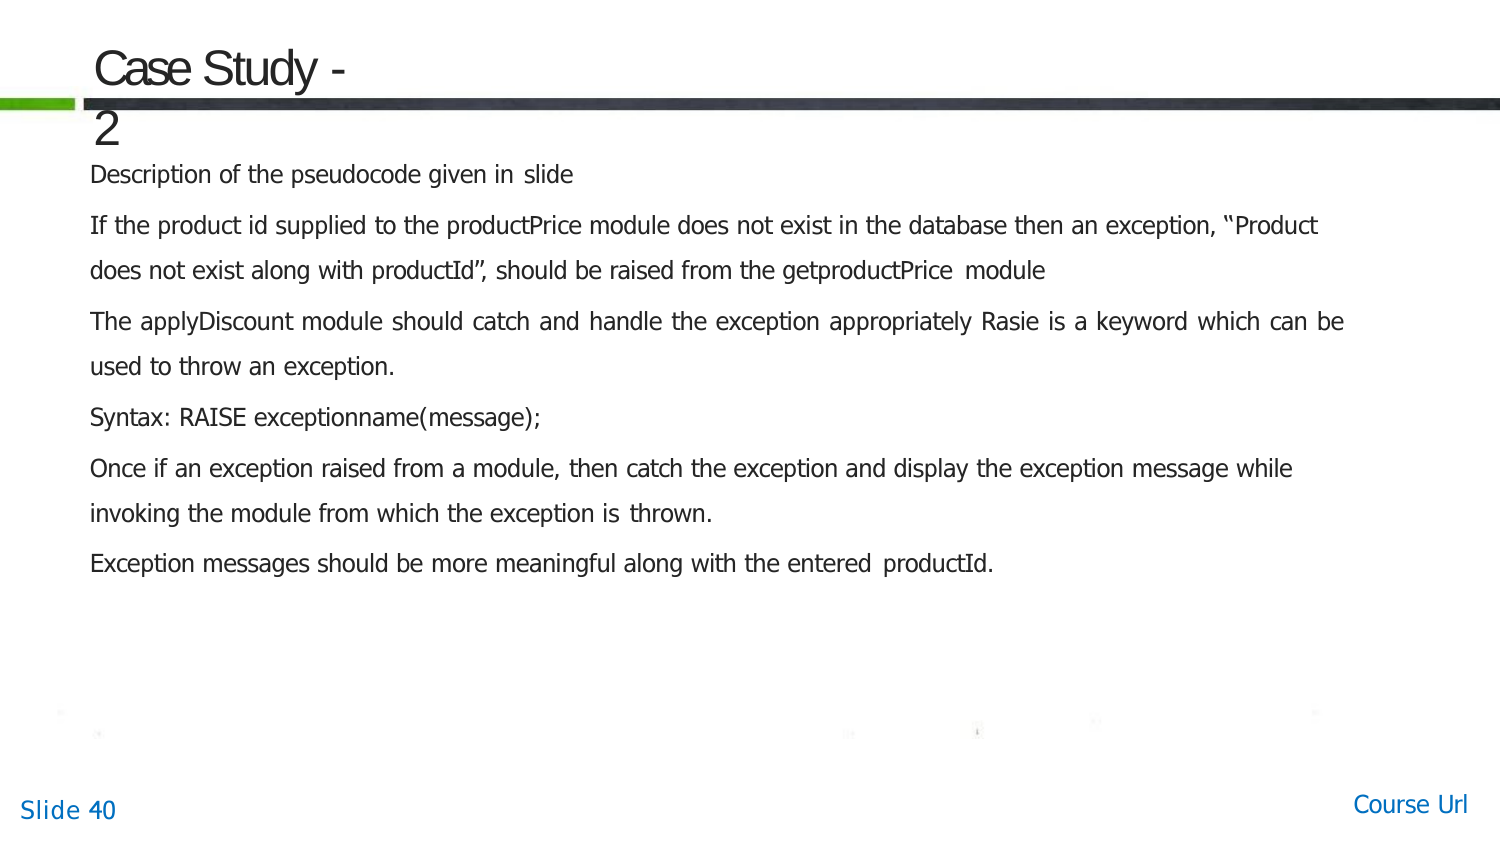

# Case Study - 2

Description of the pseudocode given in slide
If the product id supplied to the productPrice module does not exist in the database then an exception, “Product  does not exist along with productId”, should be raised from the getproductPrice module
The applyDiscount module should catch and handle the exception appropriately Rasie is a keyword which can be
used to throw an exception.
Syntax: RAISE exceptionname(message);
Once if an exception raised from a module, then catch the exception and display the exception message while  invoking the module from which the exception is thrown.
Exception messages should be more meaningful along with the entered productId.
Course Url
Slide 40